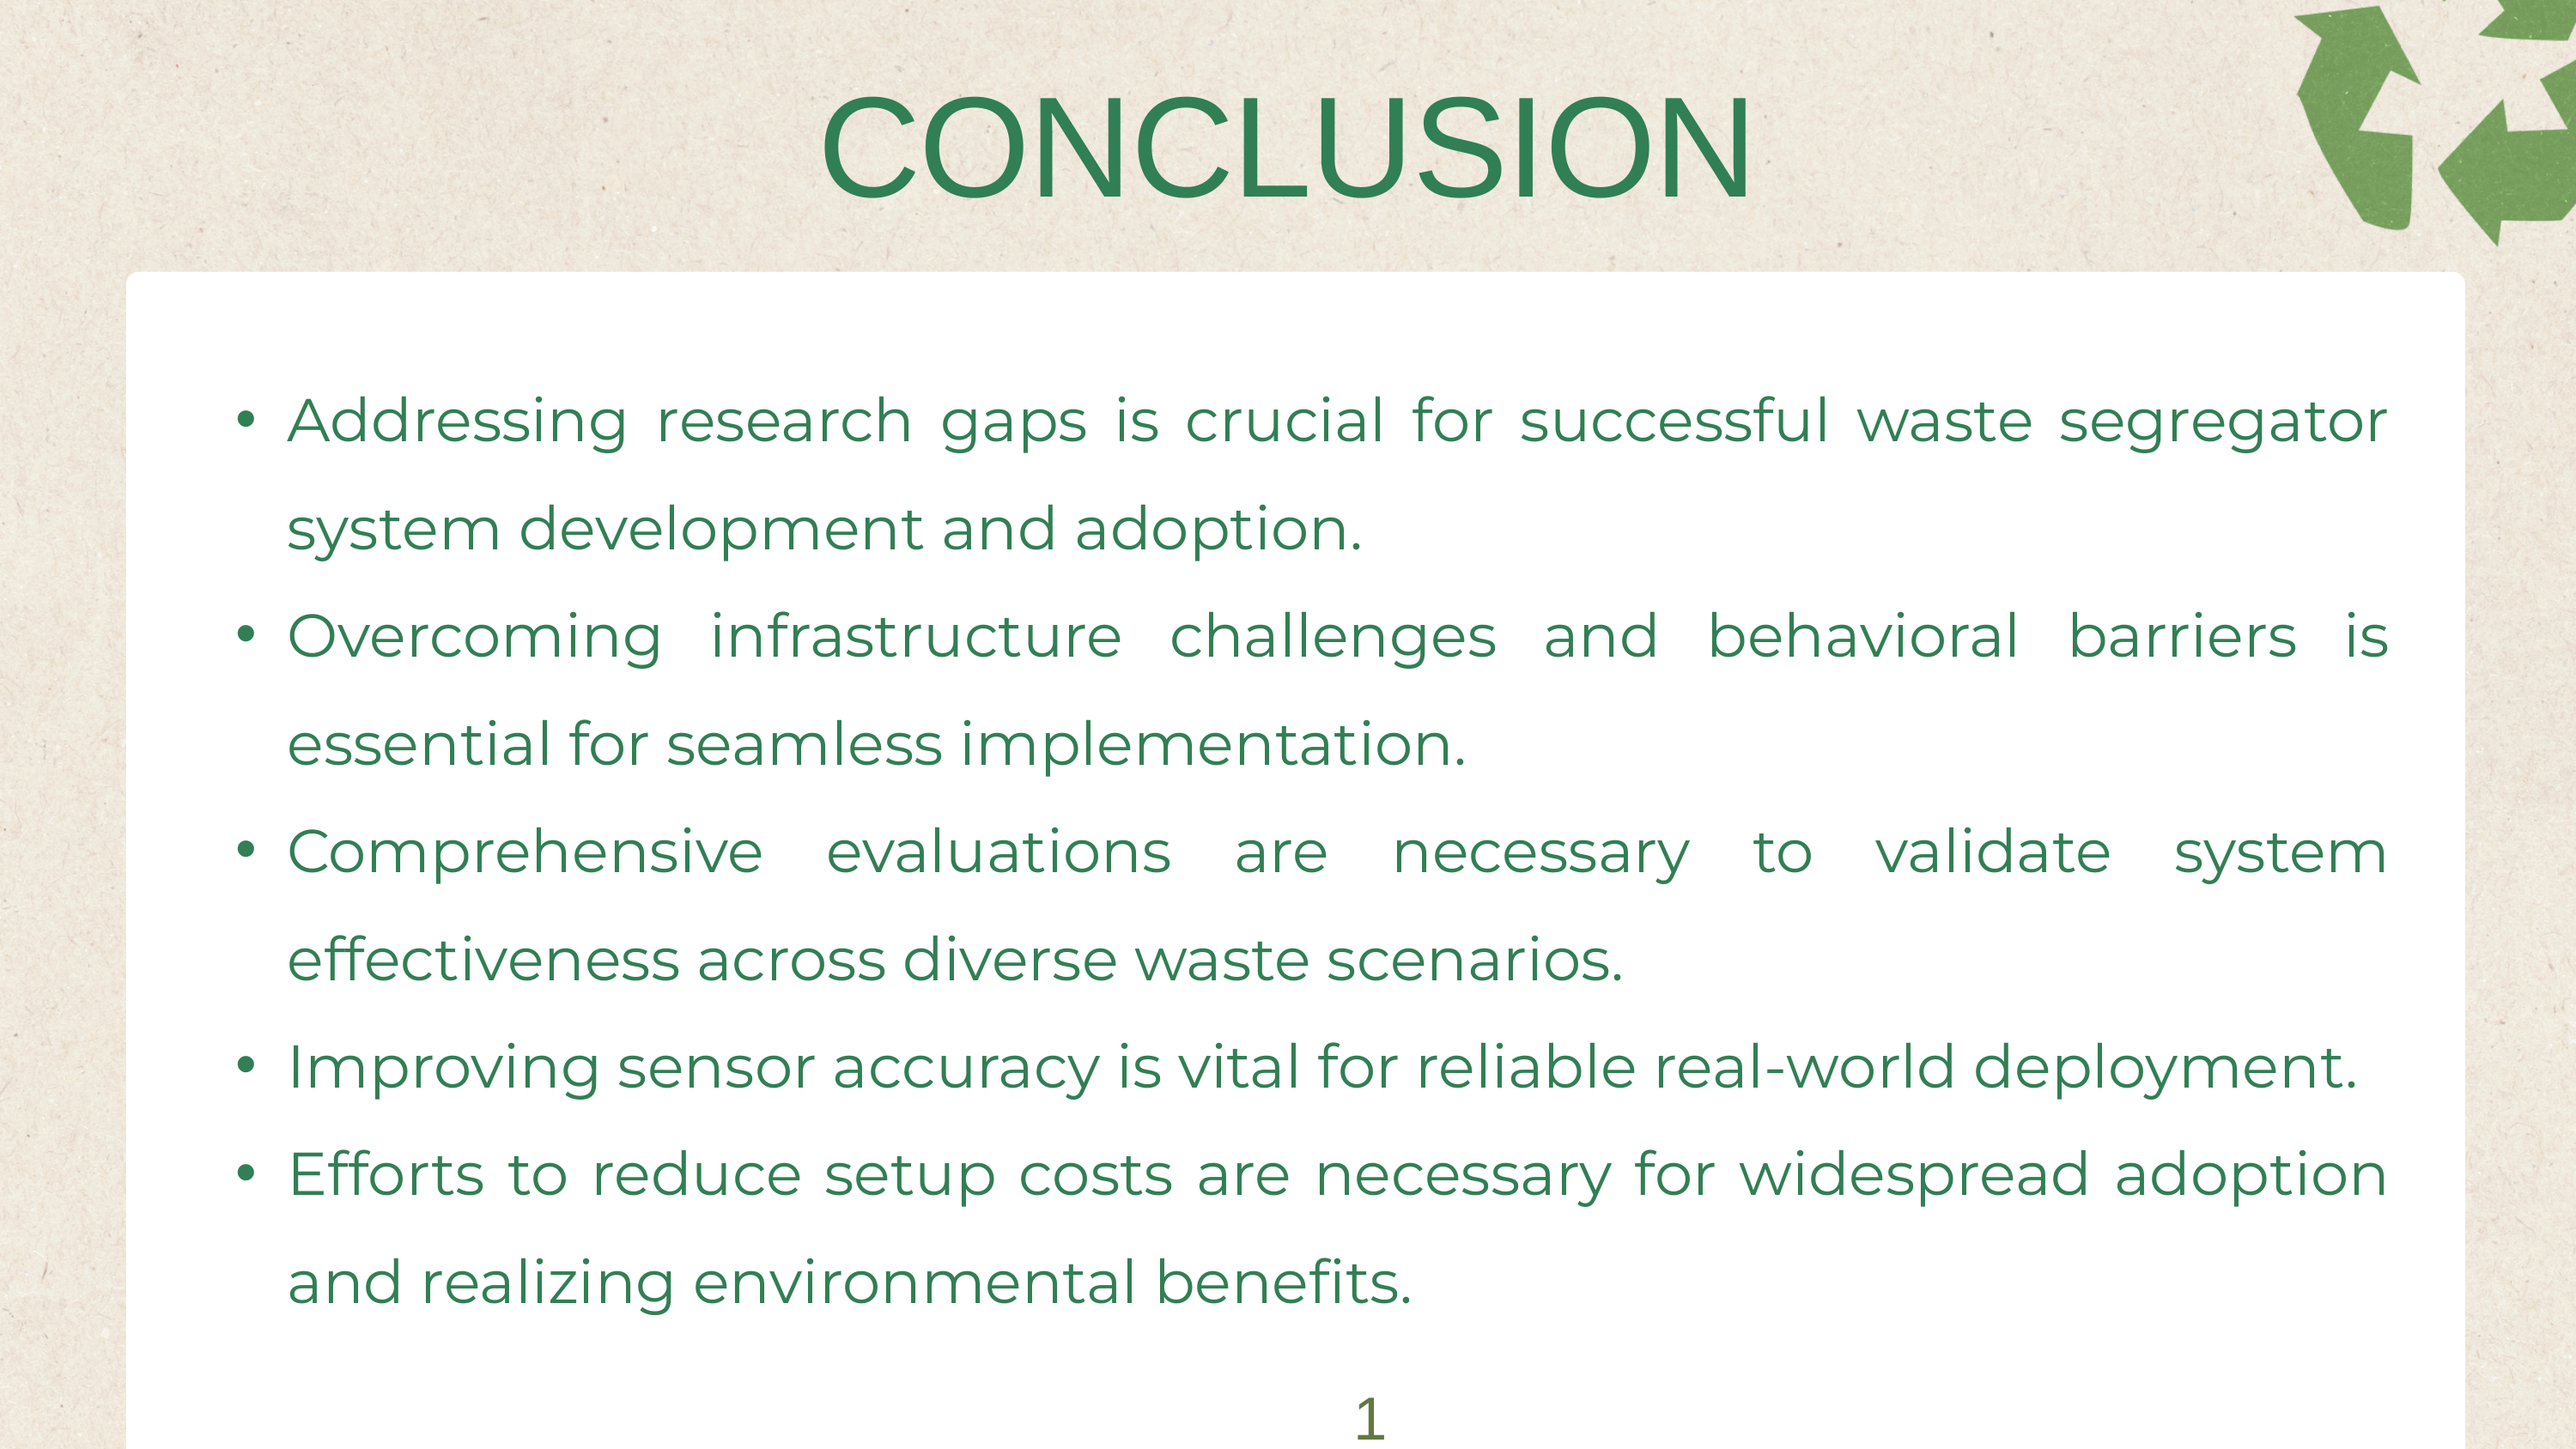

CONCLUSION

Addressing research gaps is crucial for successful waste segregator system development and adoption.
Overcoming infrastructure challenges and behavioral barriers is essential for seamless implementation.
Comprehensive evaluations are necessary to validate system effectiveness across diverse waste scenarios.
Improving sensor accuracy is vital for reliable real-world deployment.
Efforts to reduce setup costs are necessary for widespread adoption and realizing environmental benefits.

12